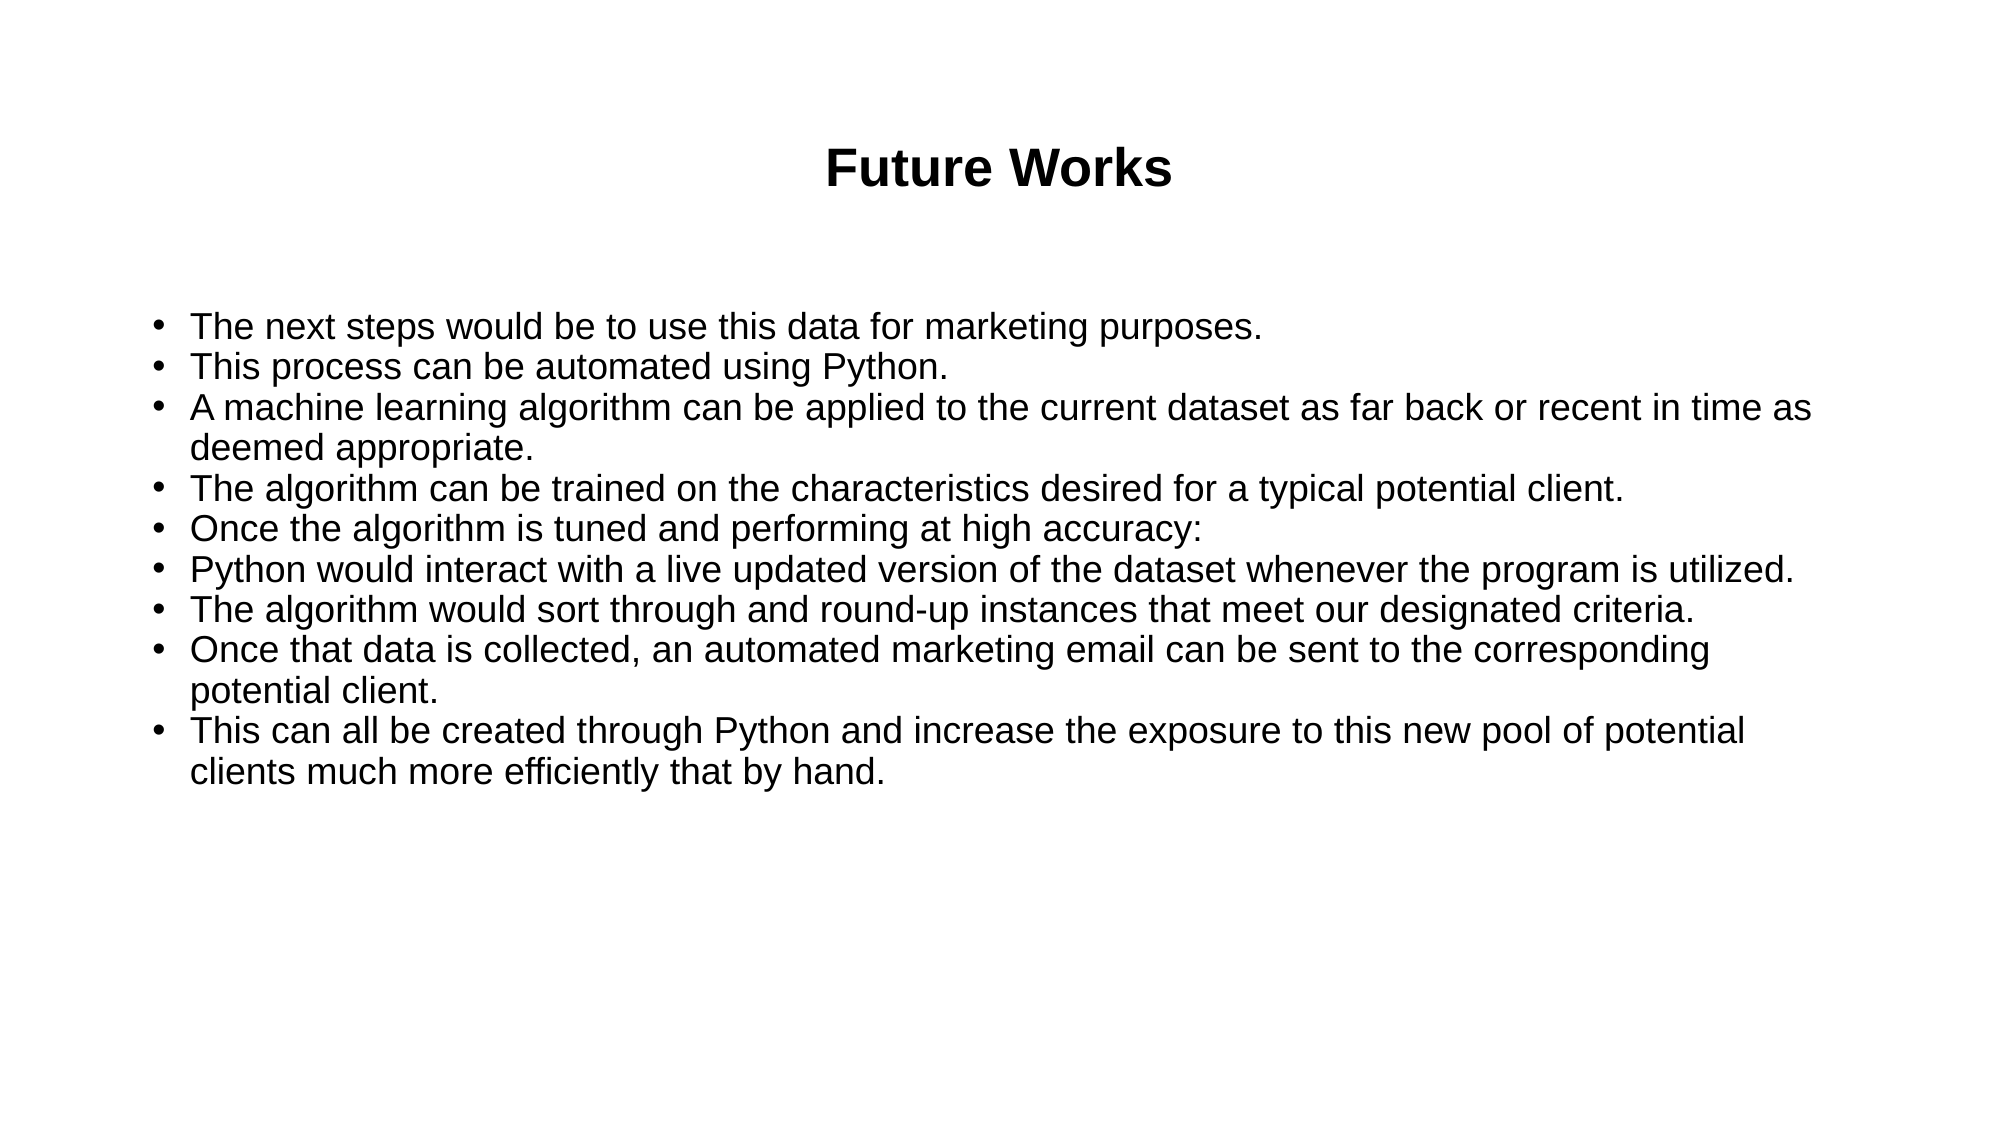

# Future Works
The next steps would be to use this data for marketing purposes.
This process can be automated using Python.
A machine learning algorithm can be applied to the current dataset as far back or recent in time as deemed appropriate.
The algorithm can be trained on the characteristics desired for a typical potential client.
Once the algorithm is tuned and performing at high accuracy:
Python would interact with a live updated version of the dataset whenever the program is utilized.
The algorithm would sort through and round-up instances that meet our designated criteria.
Once that data is collected, an automated marketing email can be sent to the corresponding potential client.
This can all be created through Python and increase the exposure to this new pool of potential clients much more efficiently that by hand.